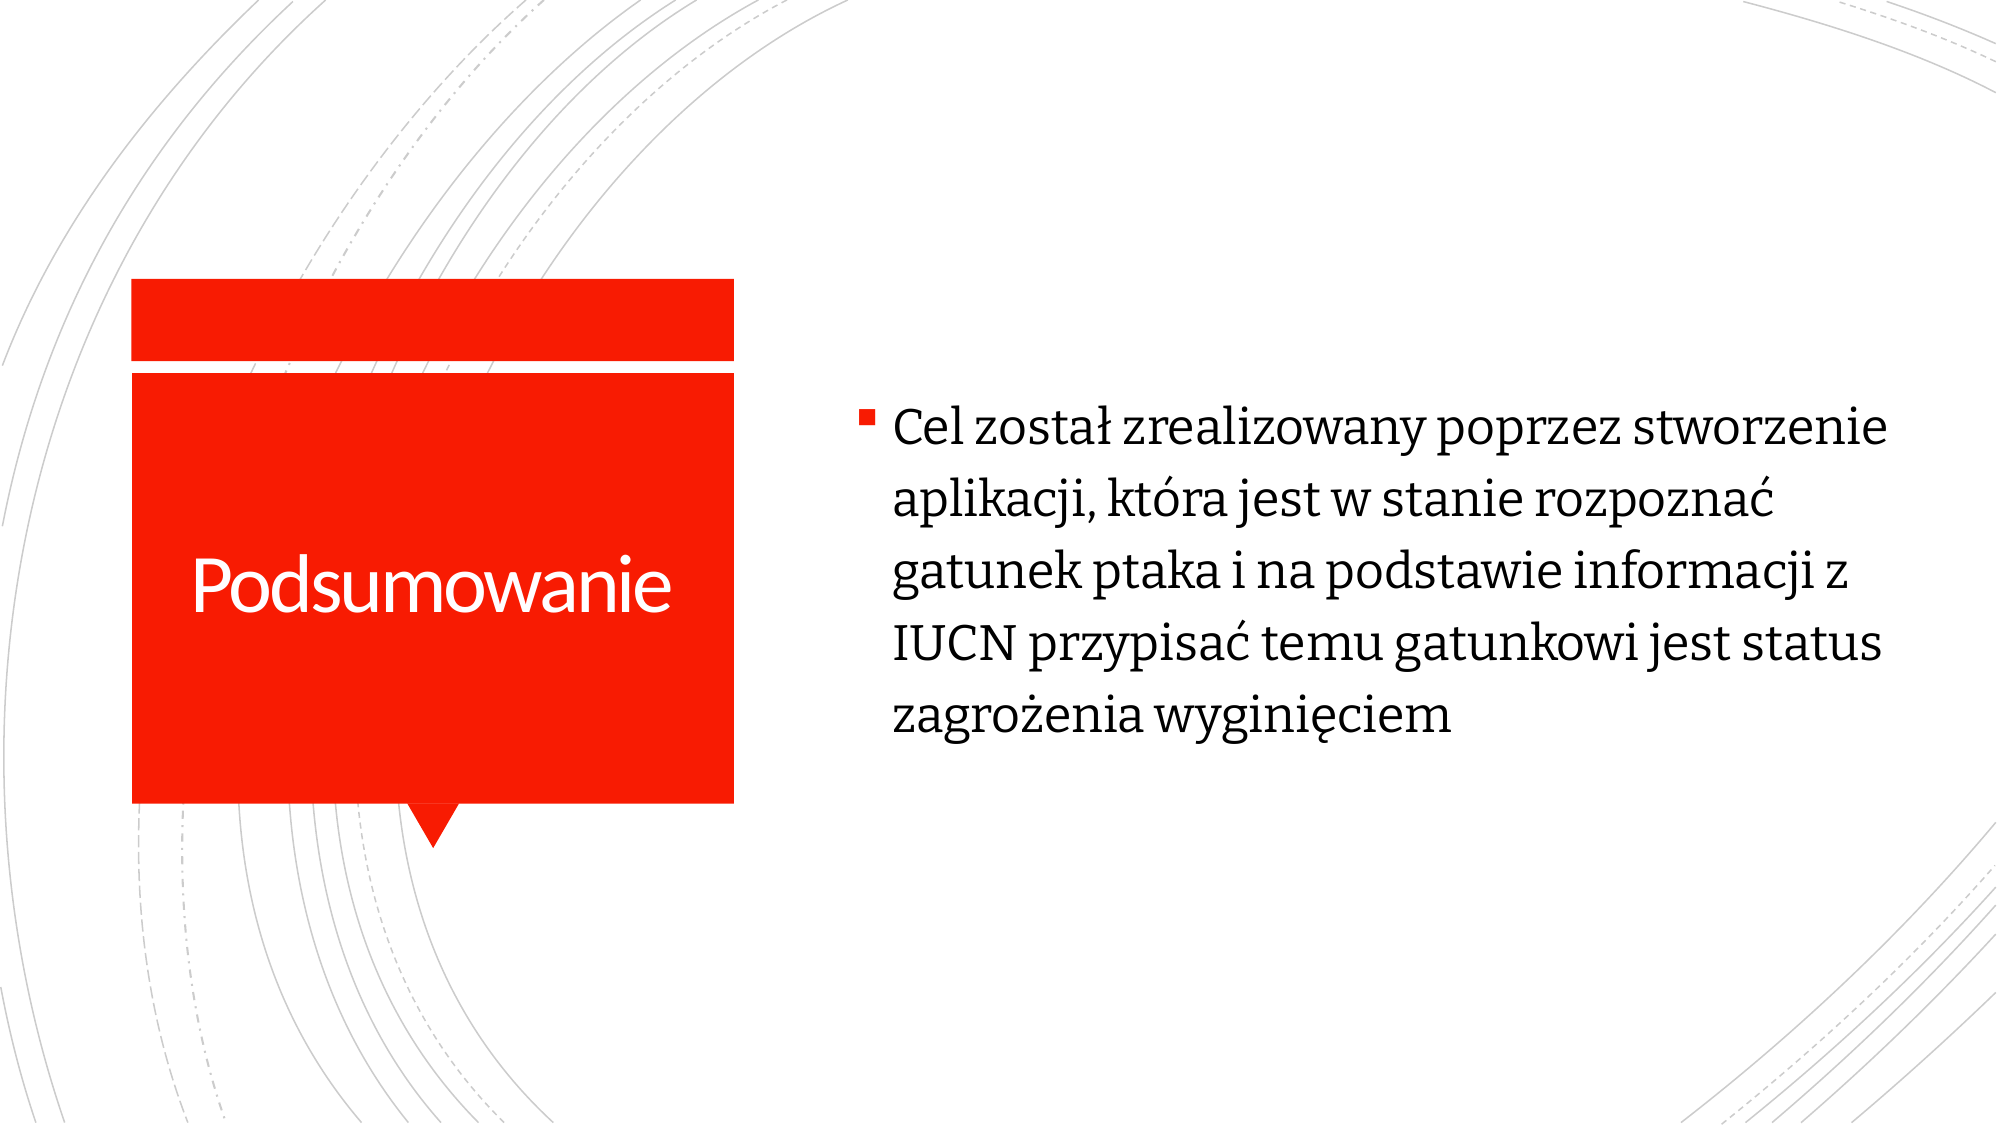

Cel został zrealizowany poprzez stworzenie aplikacji, która jest w stanie rozpoznać gatunek ptaka i na podstawie informacji z IUCN przypisać temu gatunkowi jest status zagrożenia wyginięciem
# Podsumowanie